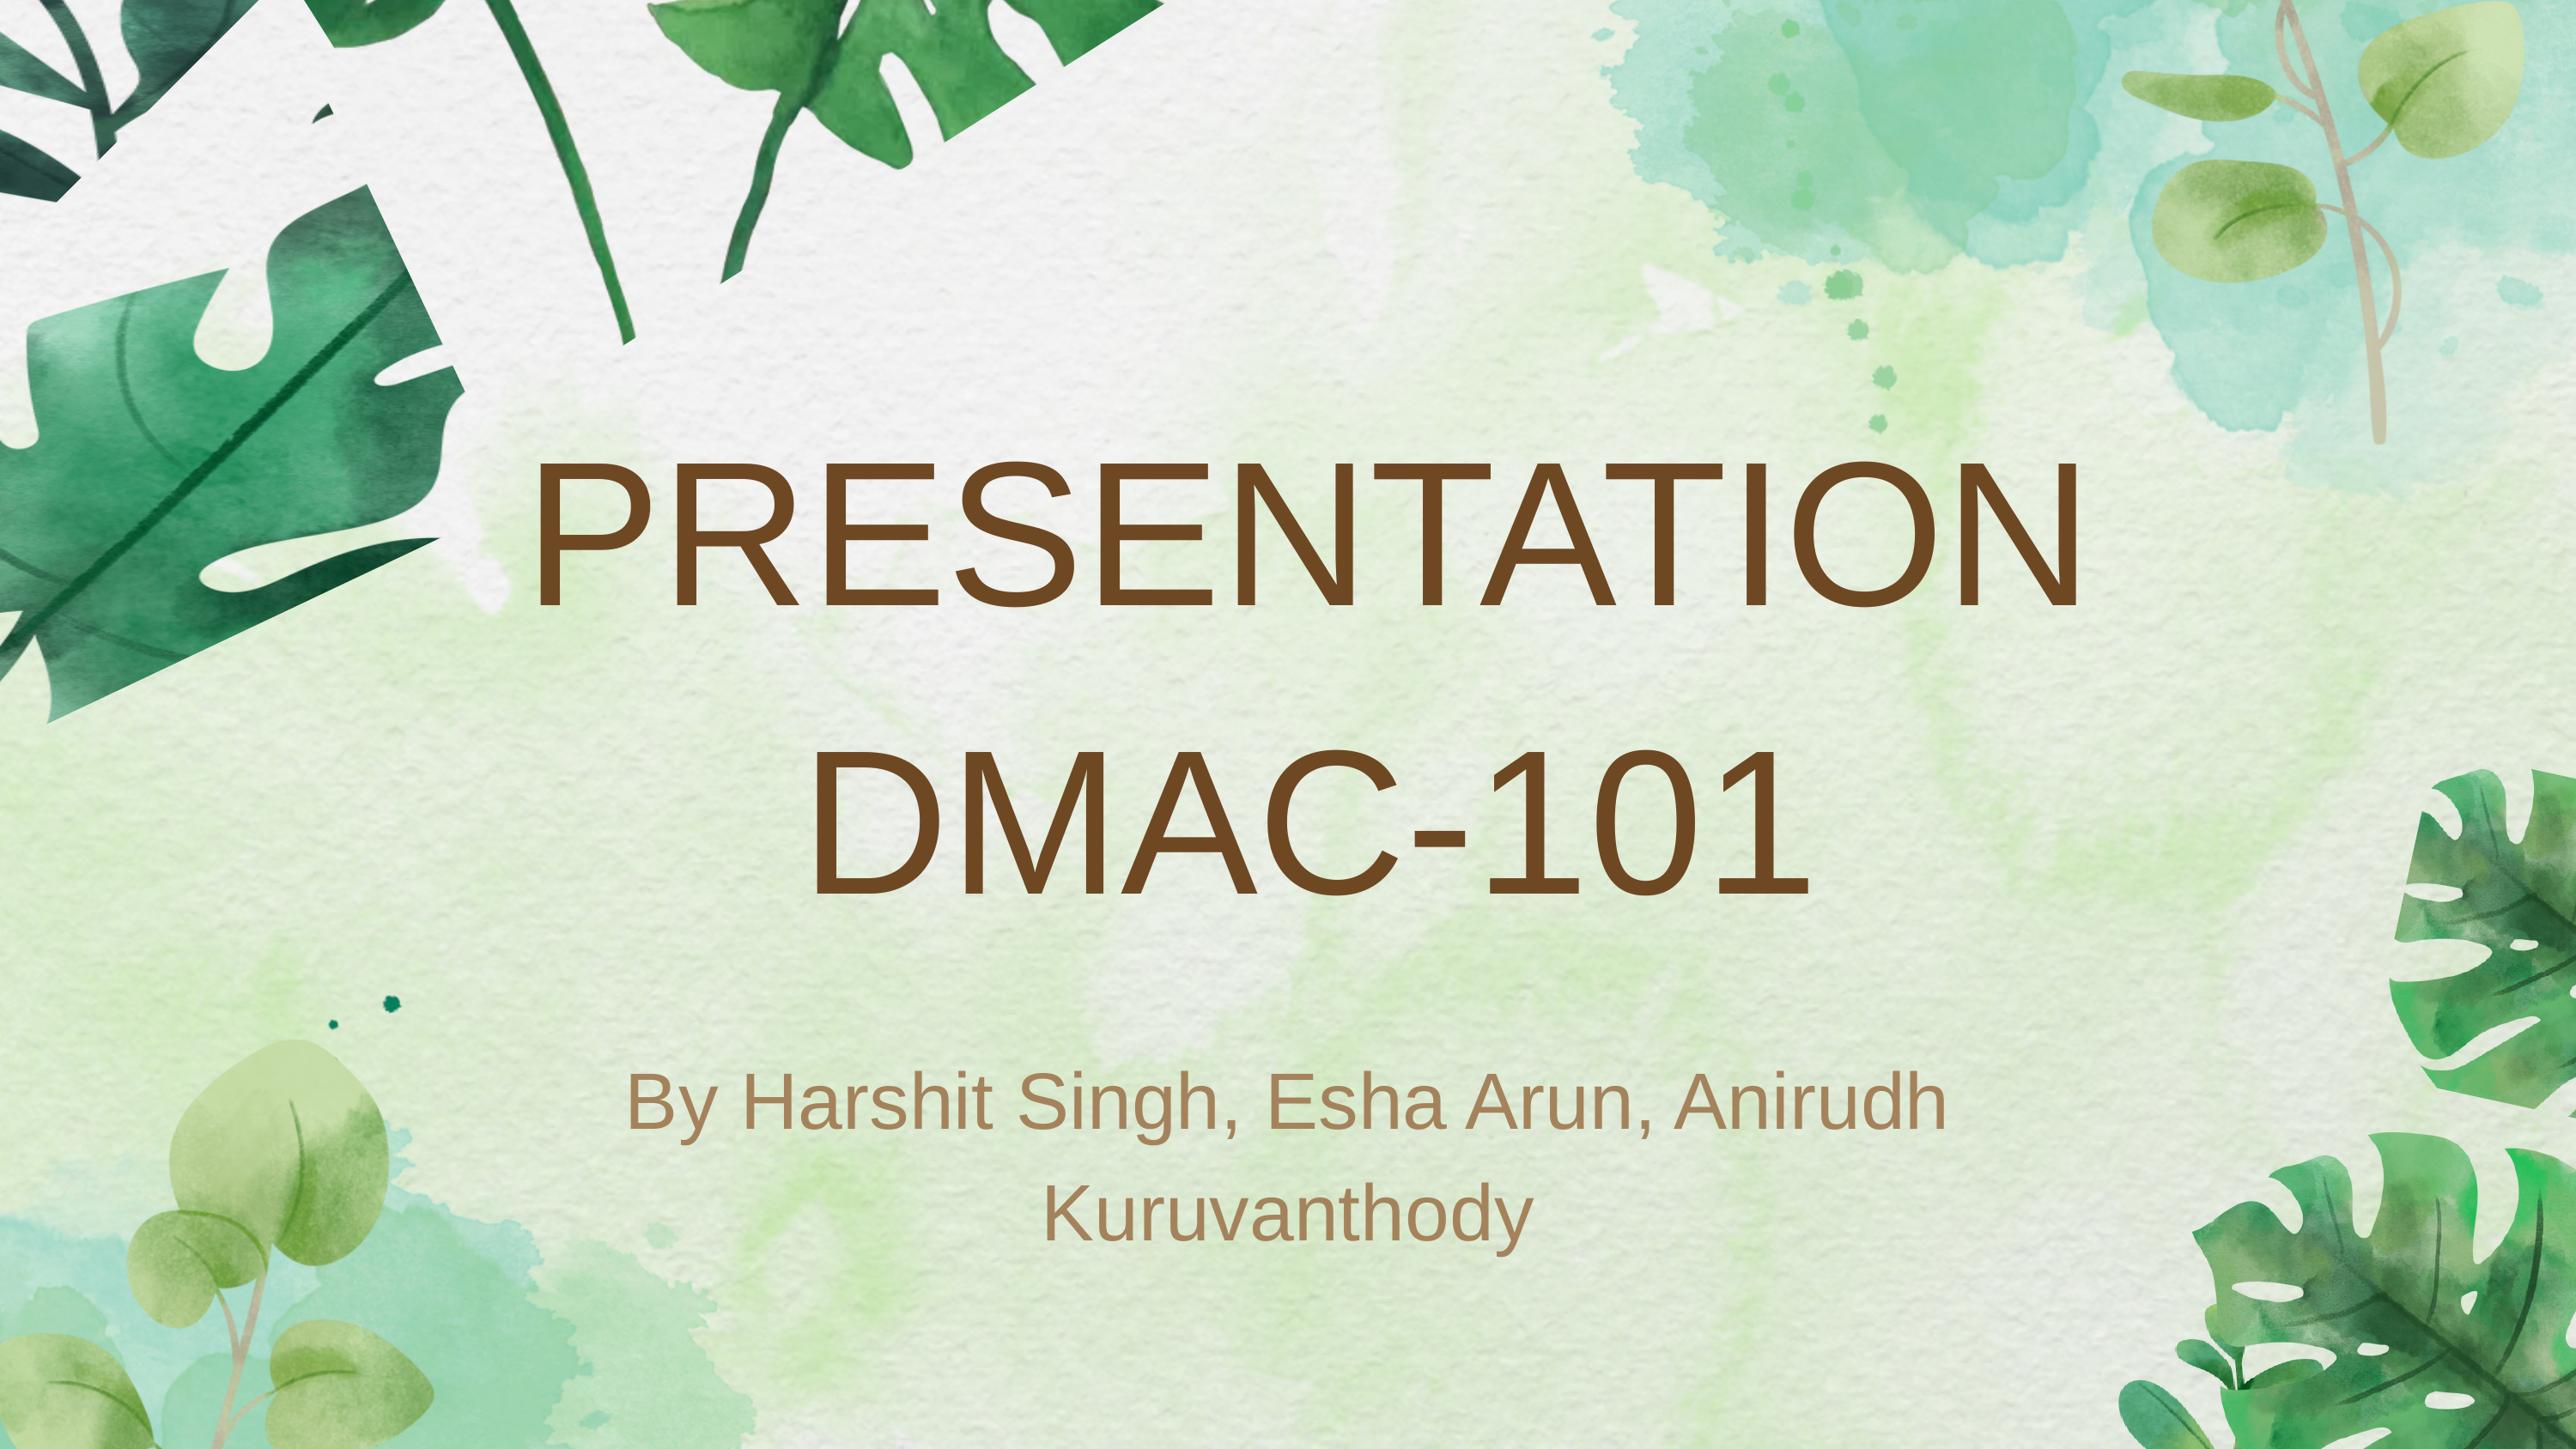

PRESENTATION
DMAC-101

By Harshit Singh, Esha Arun, Anirudh Kuruvanthody